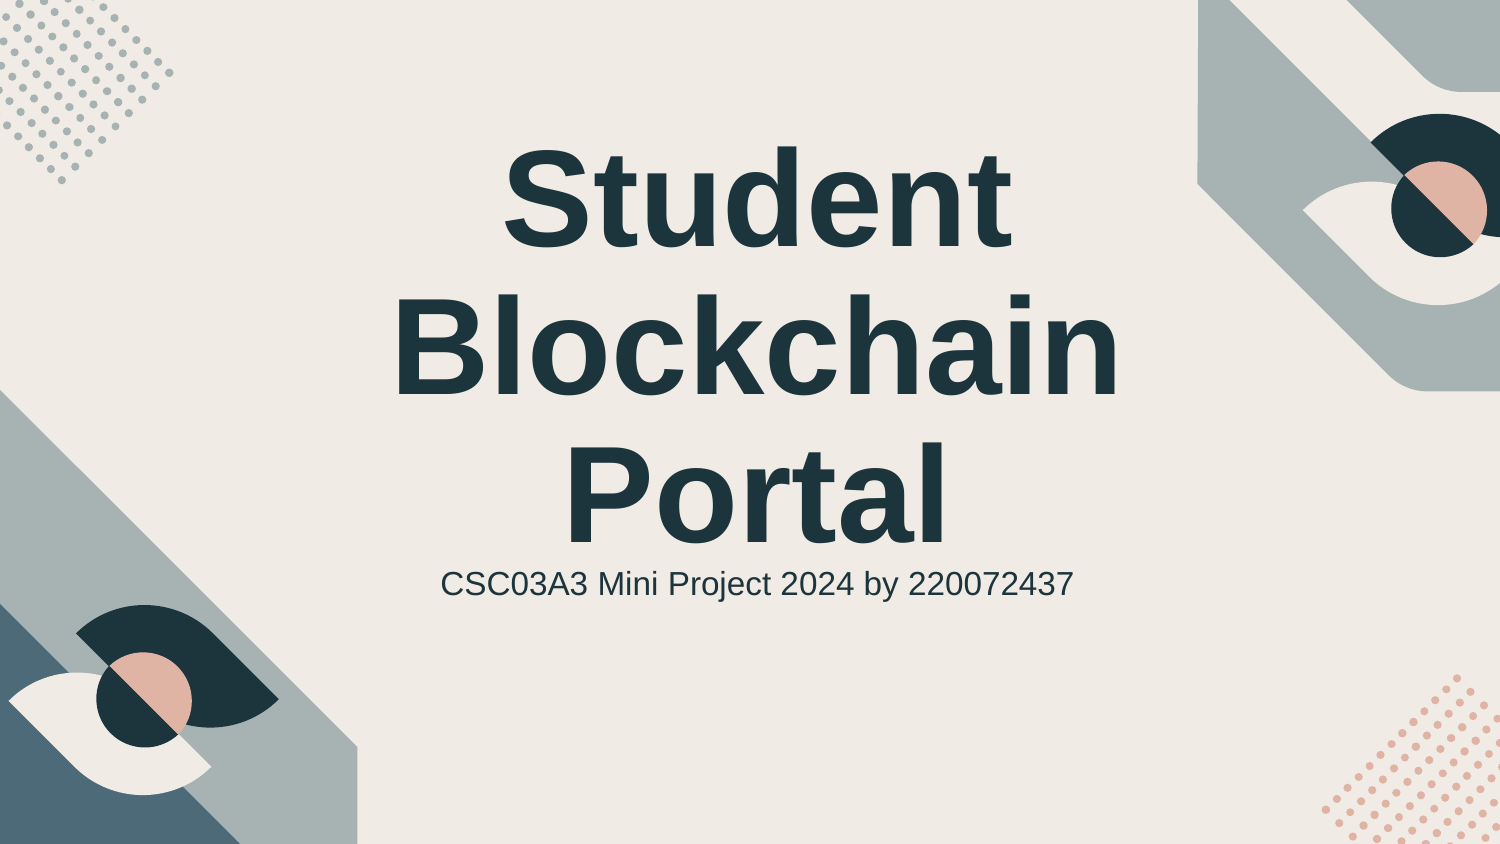

# Student Blockchain Portal

CSC03A3 Mini Project 2024 by 220072437